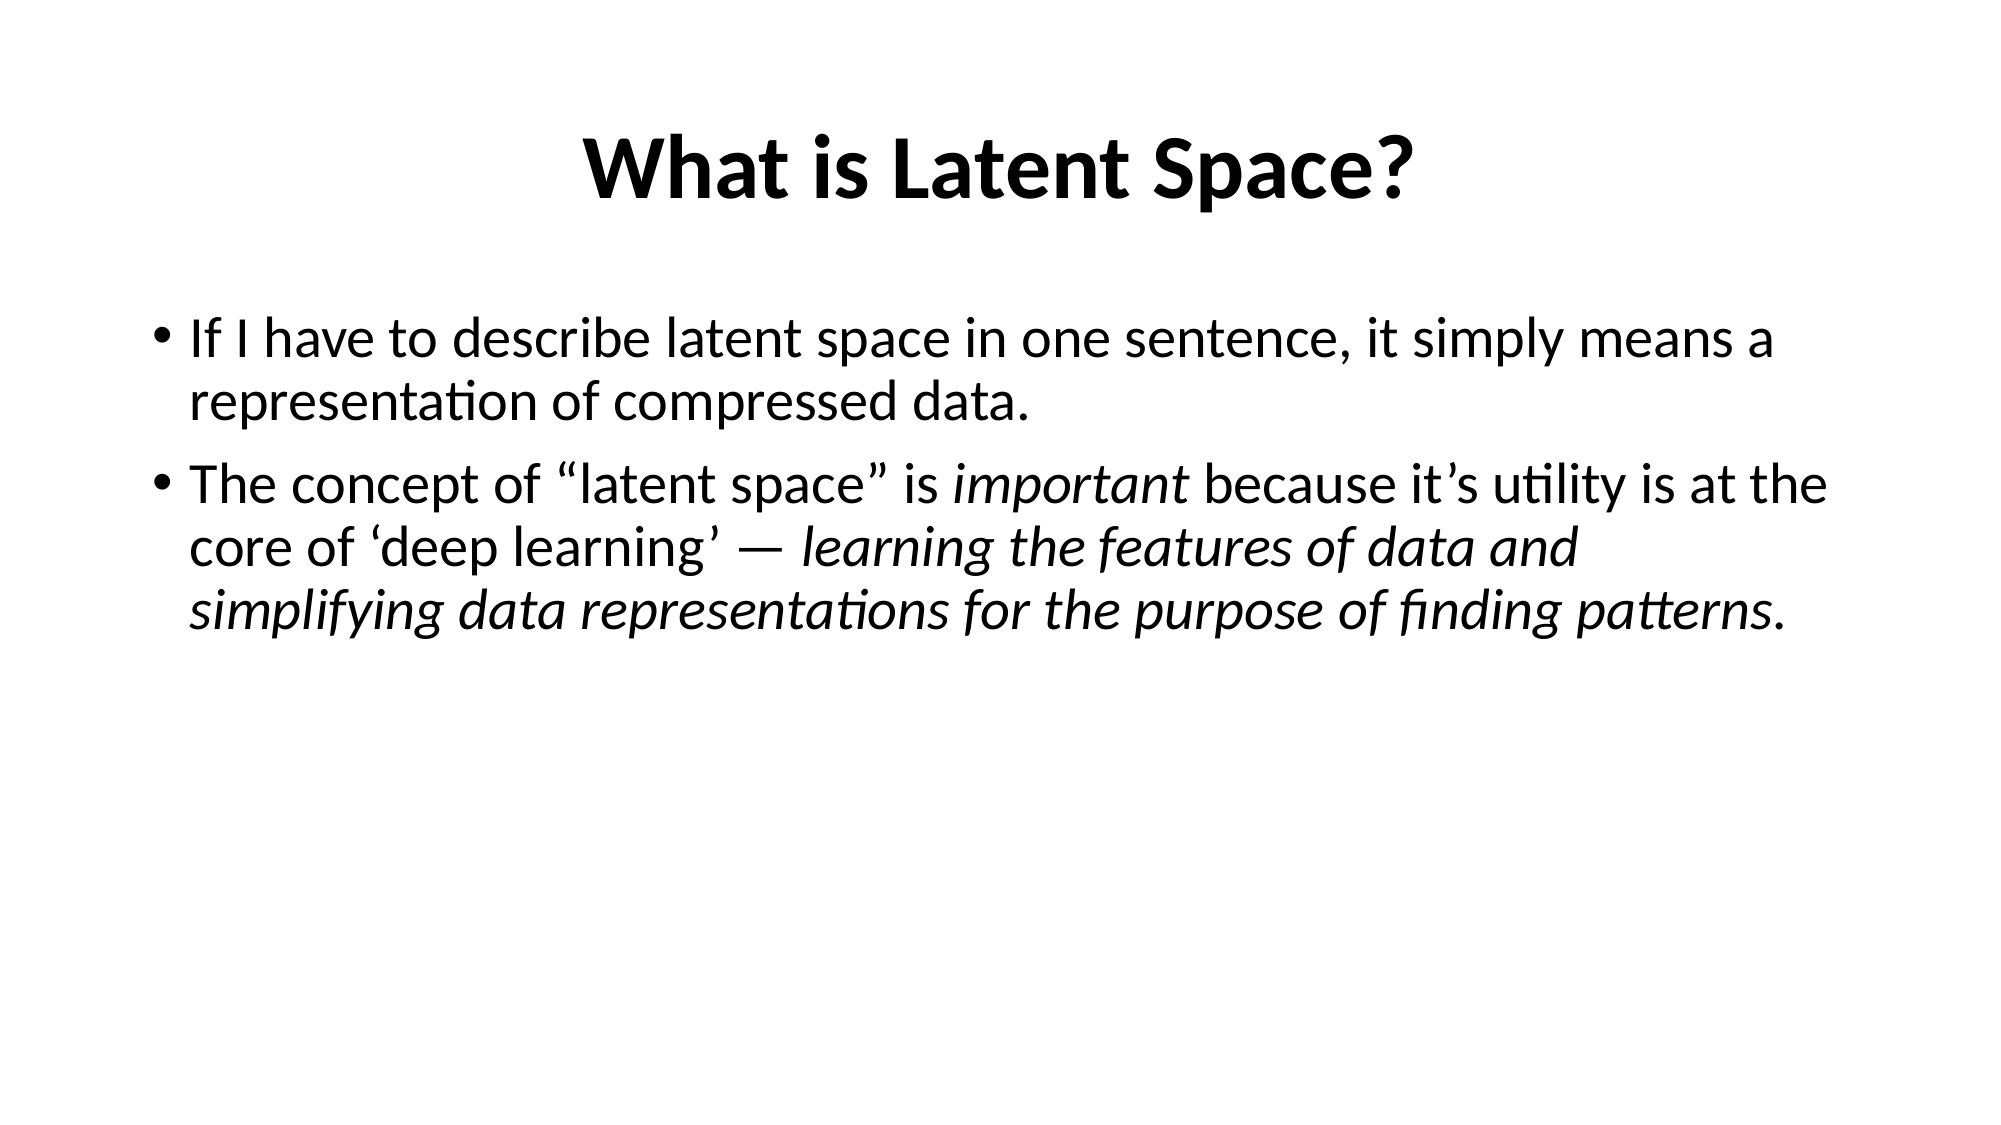

# What is Latent Space?
If I have to describe latent space in one sentence, it simply means a representation of compressed data.
The concept of “latent space” is important because it’s utility is at the core of ‘deep learning’ — learning the features of data and simplifying data representations for the purpose of finding patterns.